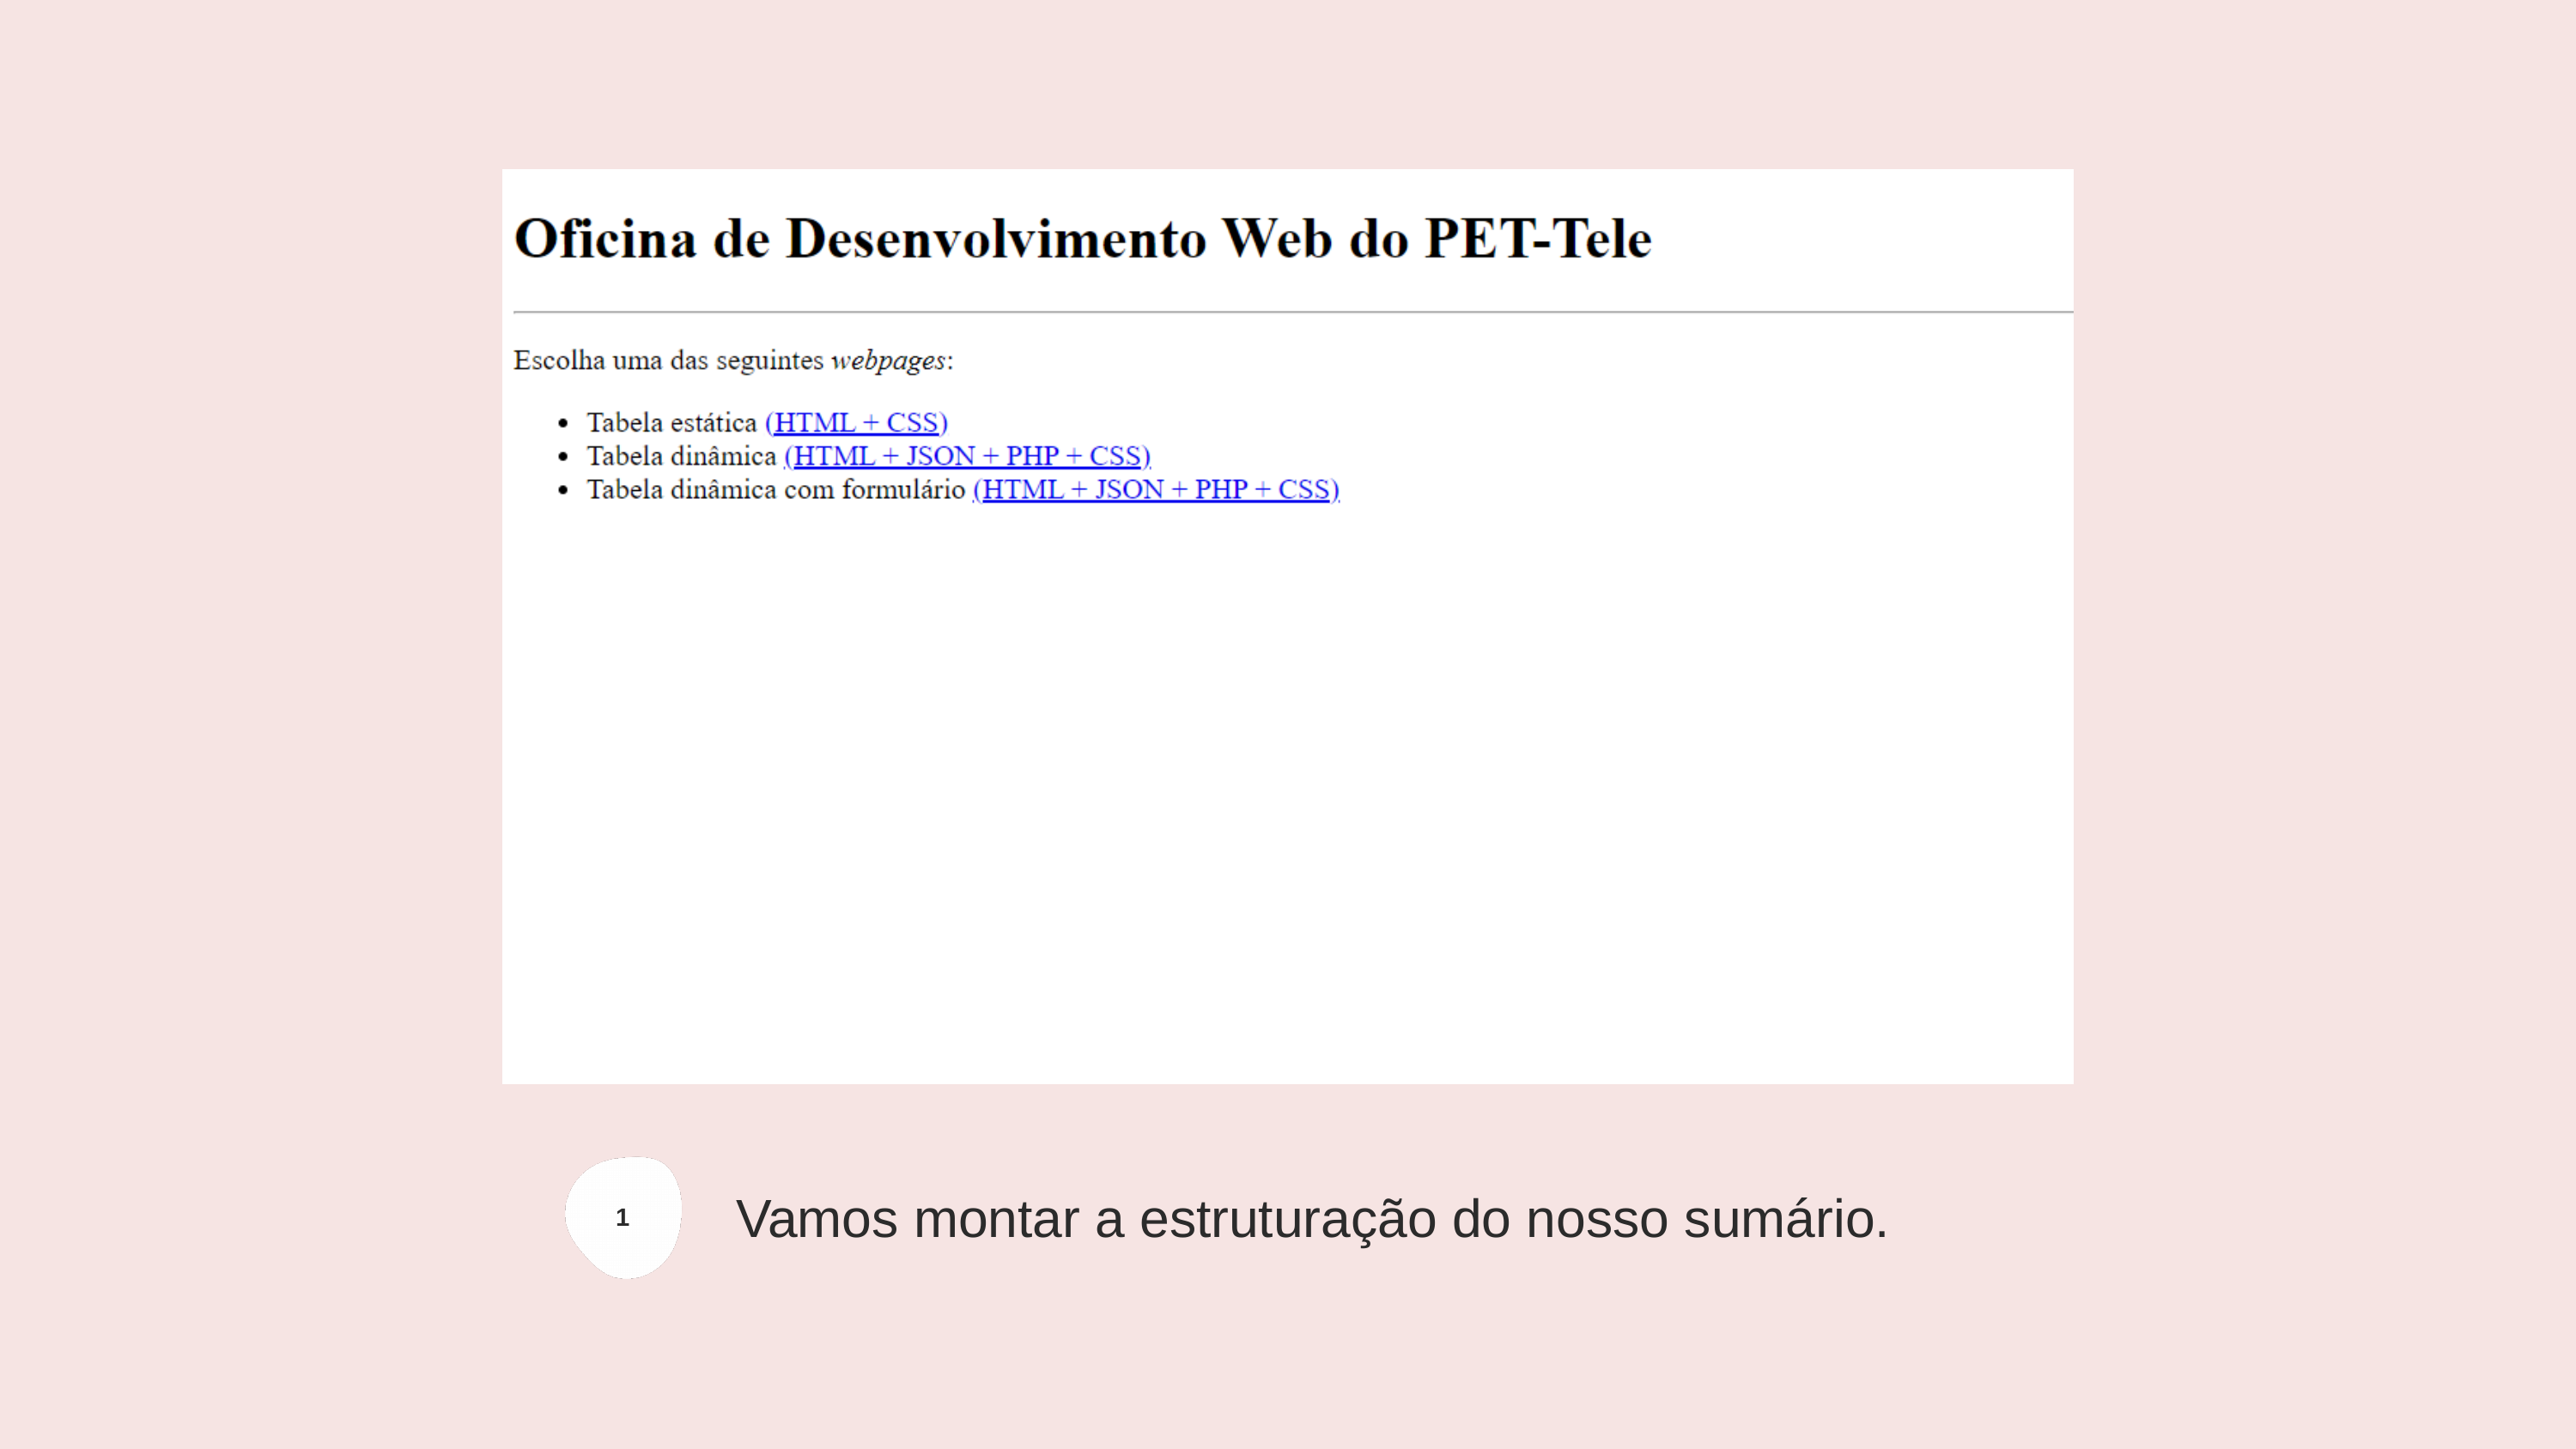

Vamos montar a estruturação do nosso sumário.
1